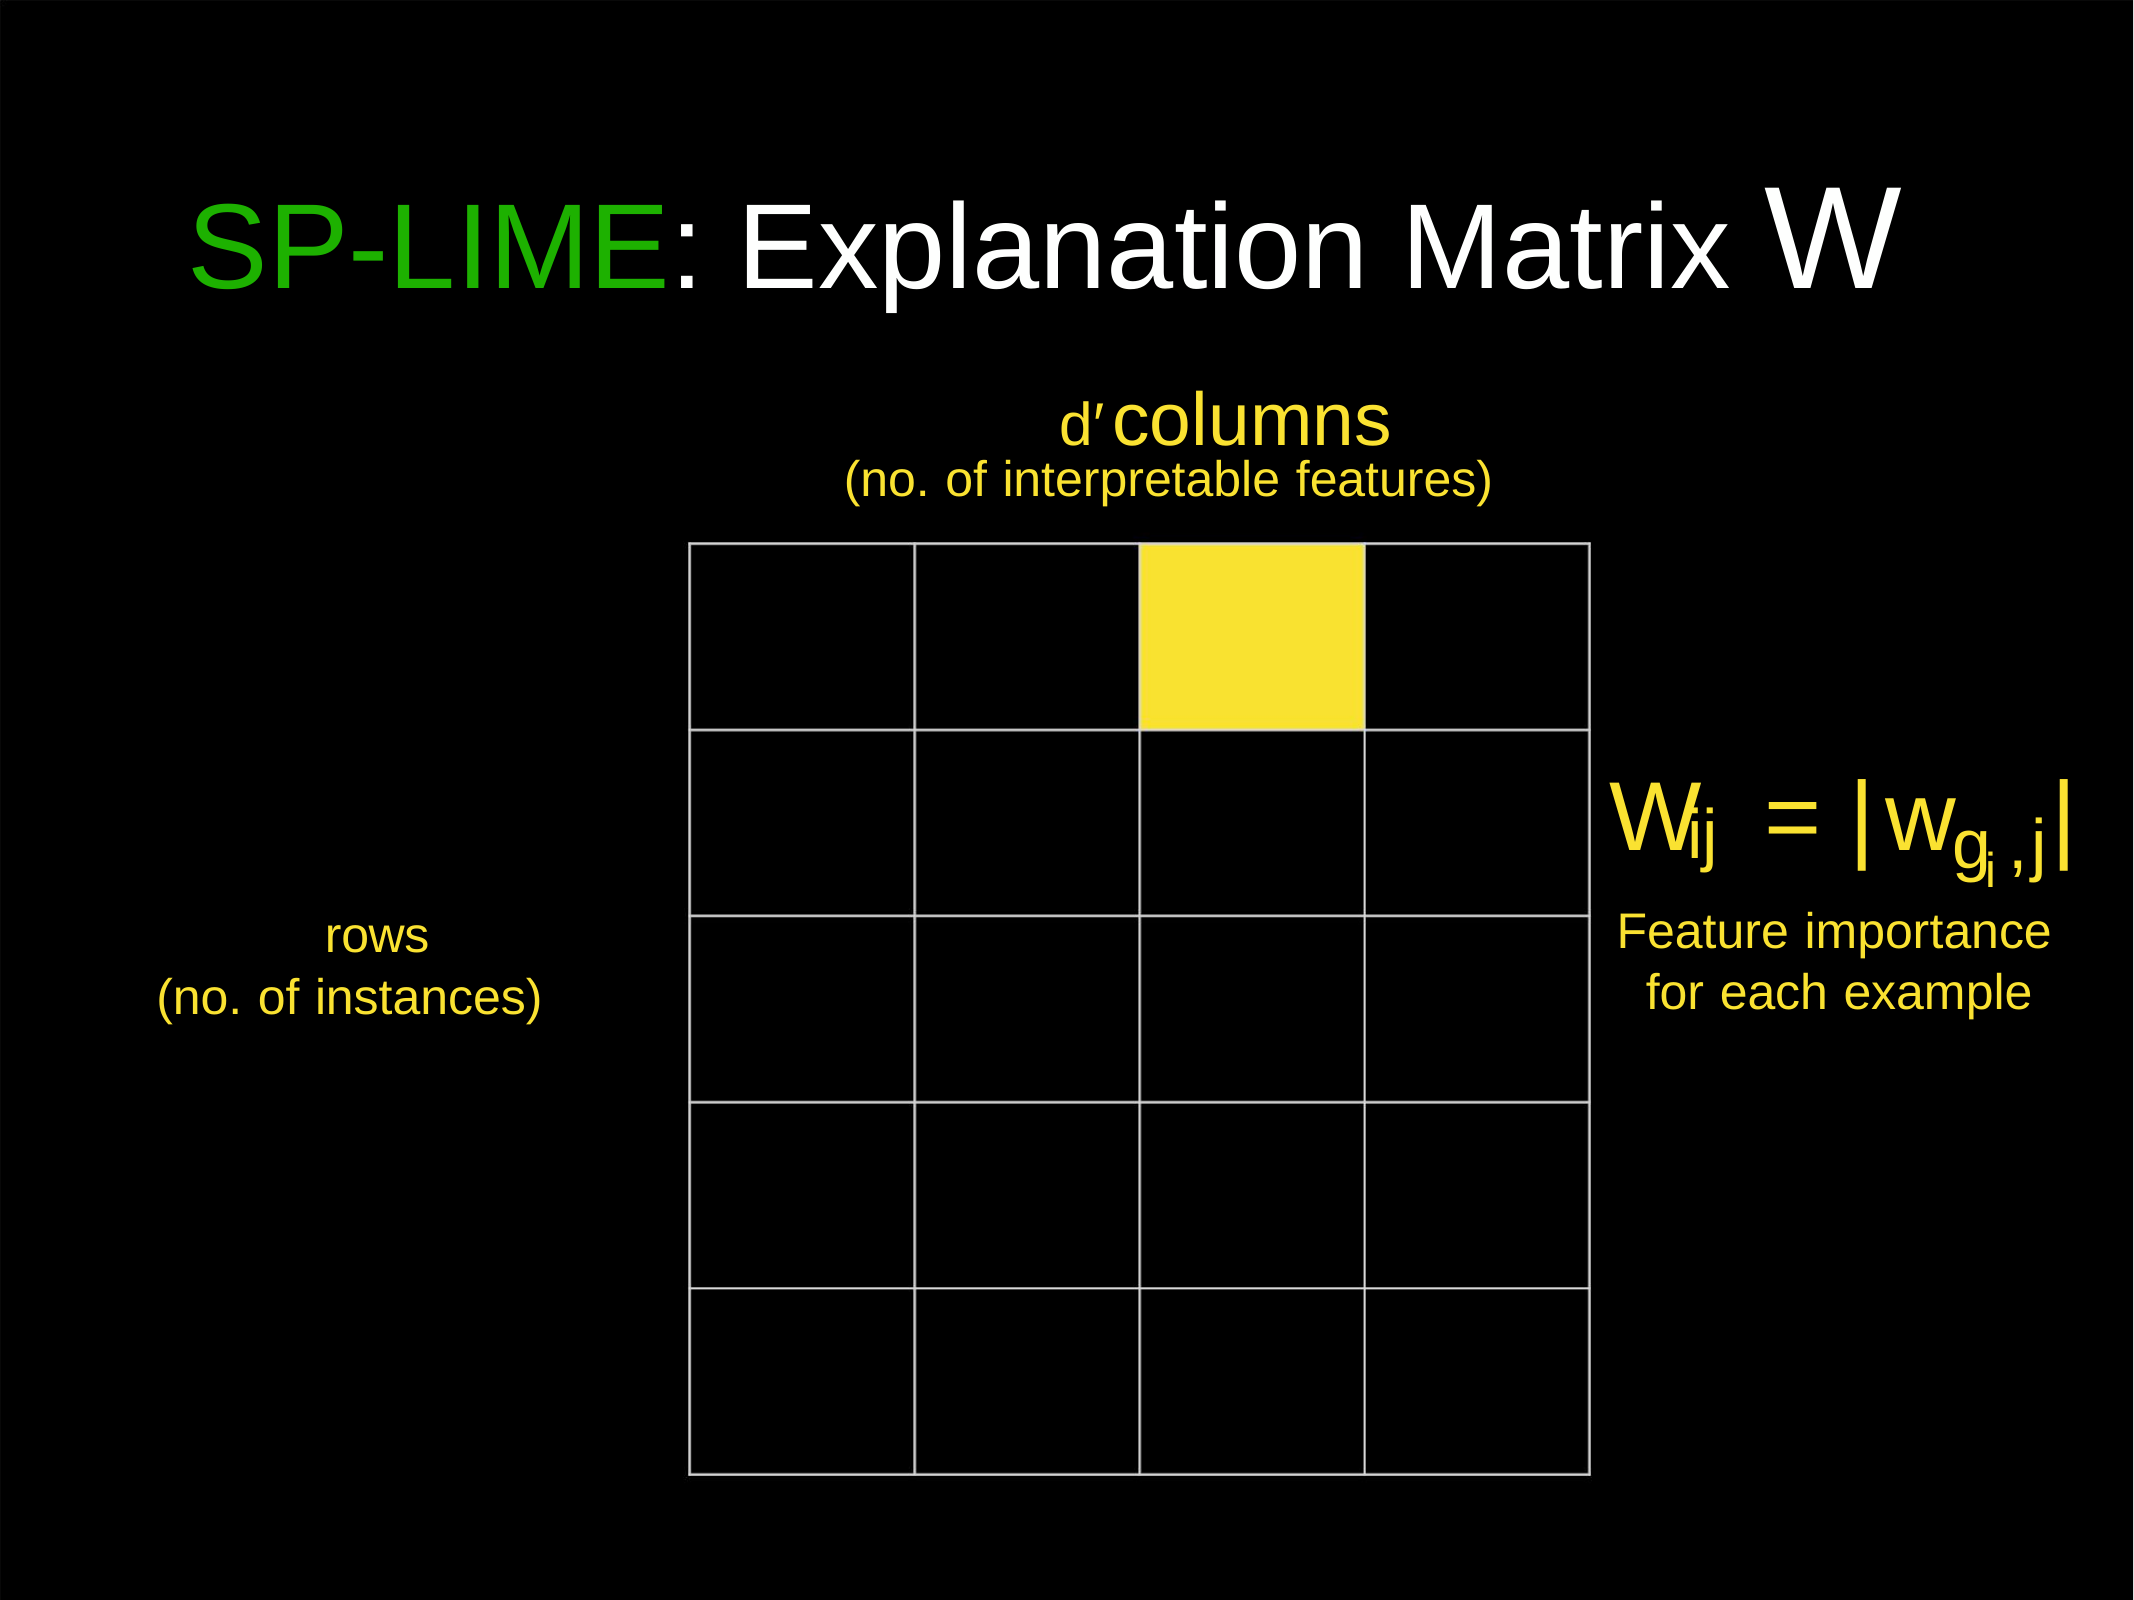

SP-LIME: Explanation Matrix W
d′columns
(no. of interpretable features)
W = |w |
ij
g ,j
i
Feature importance
for each example
rows
(no. of instances)